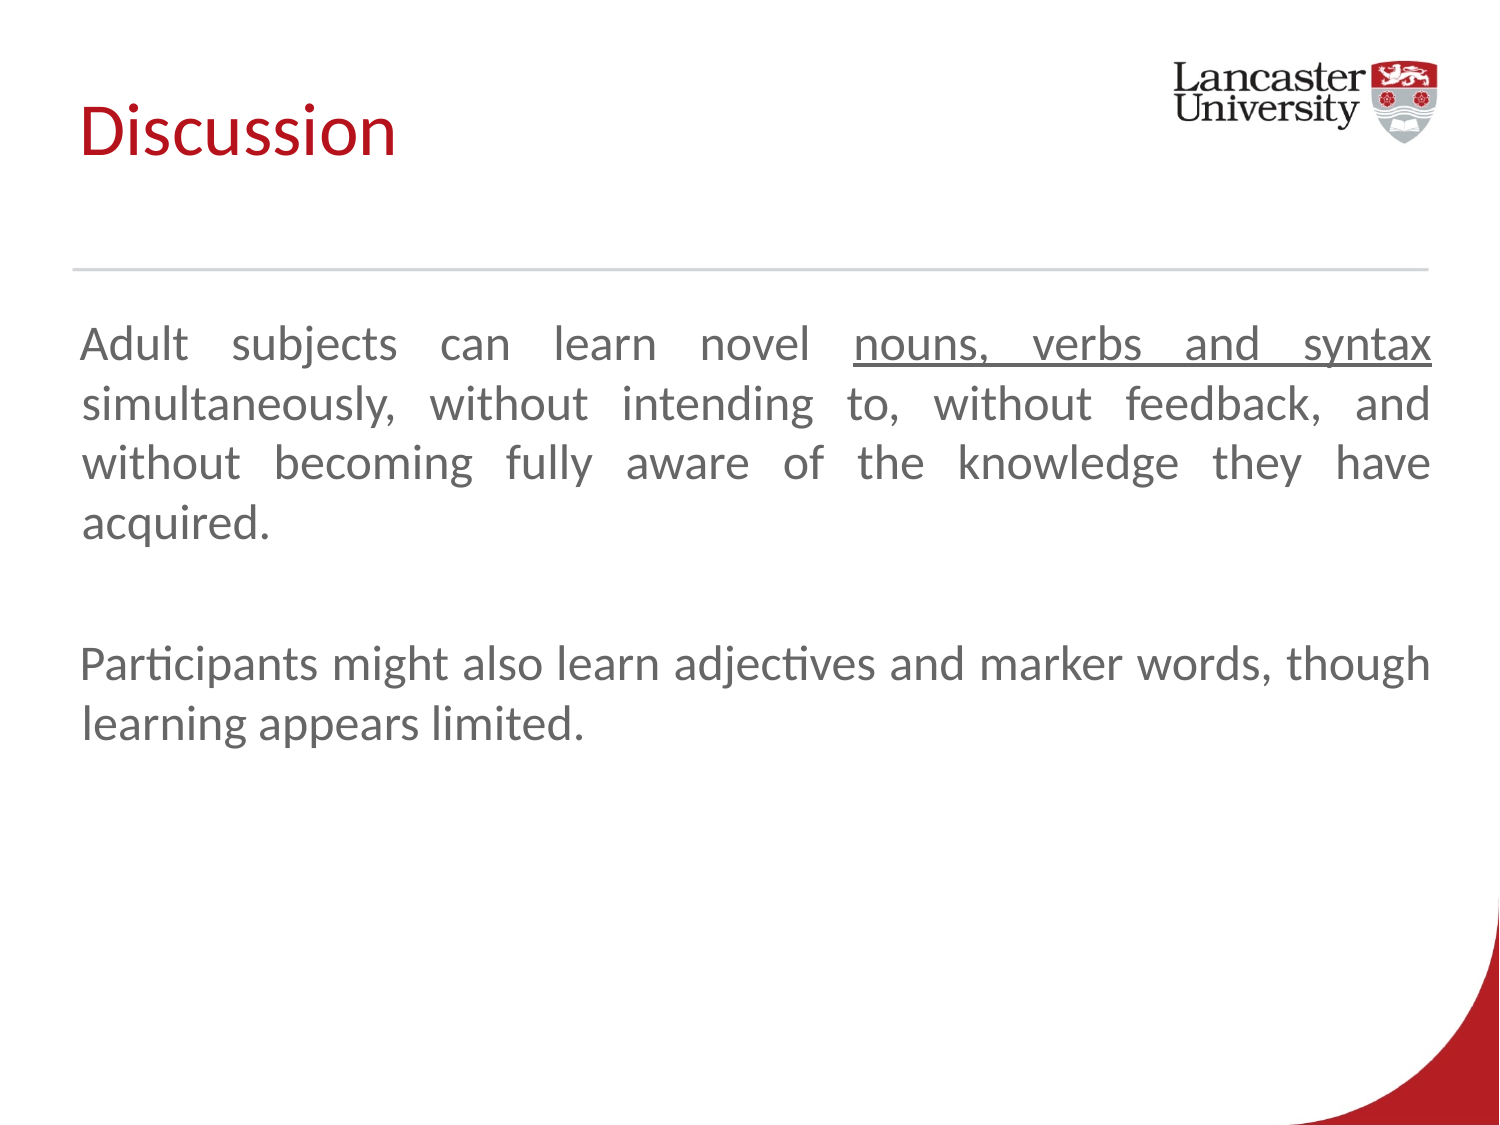

# Discussion
Adult subjects can learn novel nouns, verbs and syntax simultaneously, without intending to, without feedback, and without becoming fully aware of the knowledge they have acquired.

Participants might also learn adjectives and marker words, though learning appears limited.